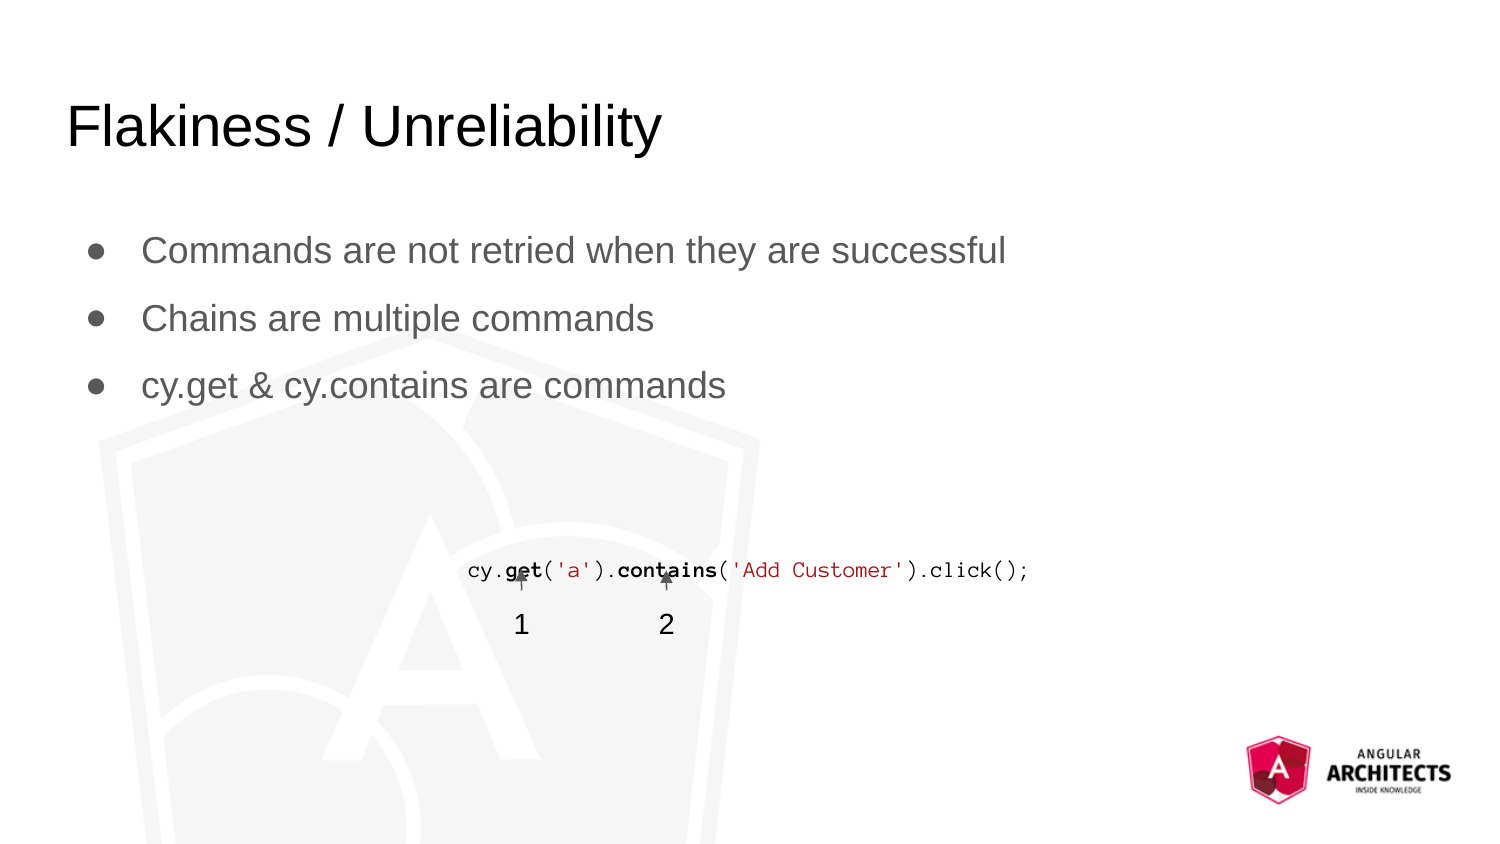

# Flakiness / Unreliability
Commands are not retried when they are successful
Chains are multiple commands
cy.get & cy.contains are commands

cy.get('a').contains('Add Customer').click();

1
2